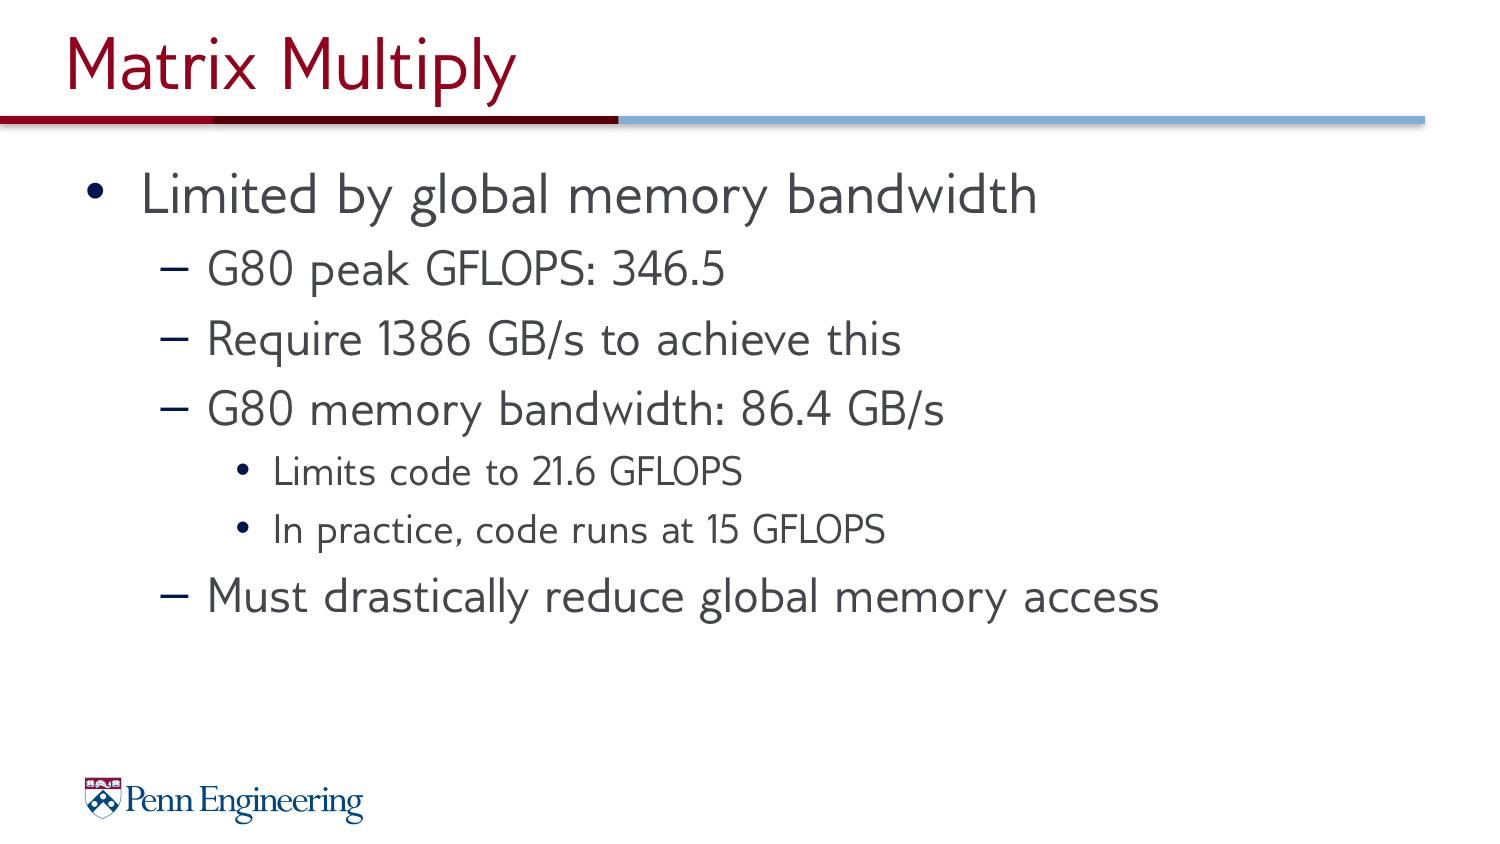

# Matrix Multiply
Limited by global memory bandwidth
G80 peak GFLOPS: 346.5
Require 1386 GB/s to achieve this
G80 memory bandwidth: 86.4 GB/s
Limits code to 21.6 GFLOPS
In practice, code runs at 15 GFLOPS
Must drastically reduce global memory access